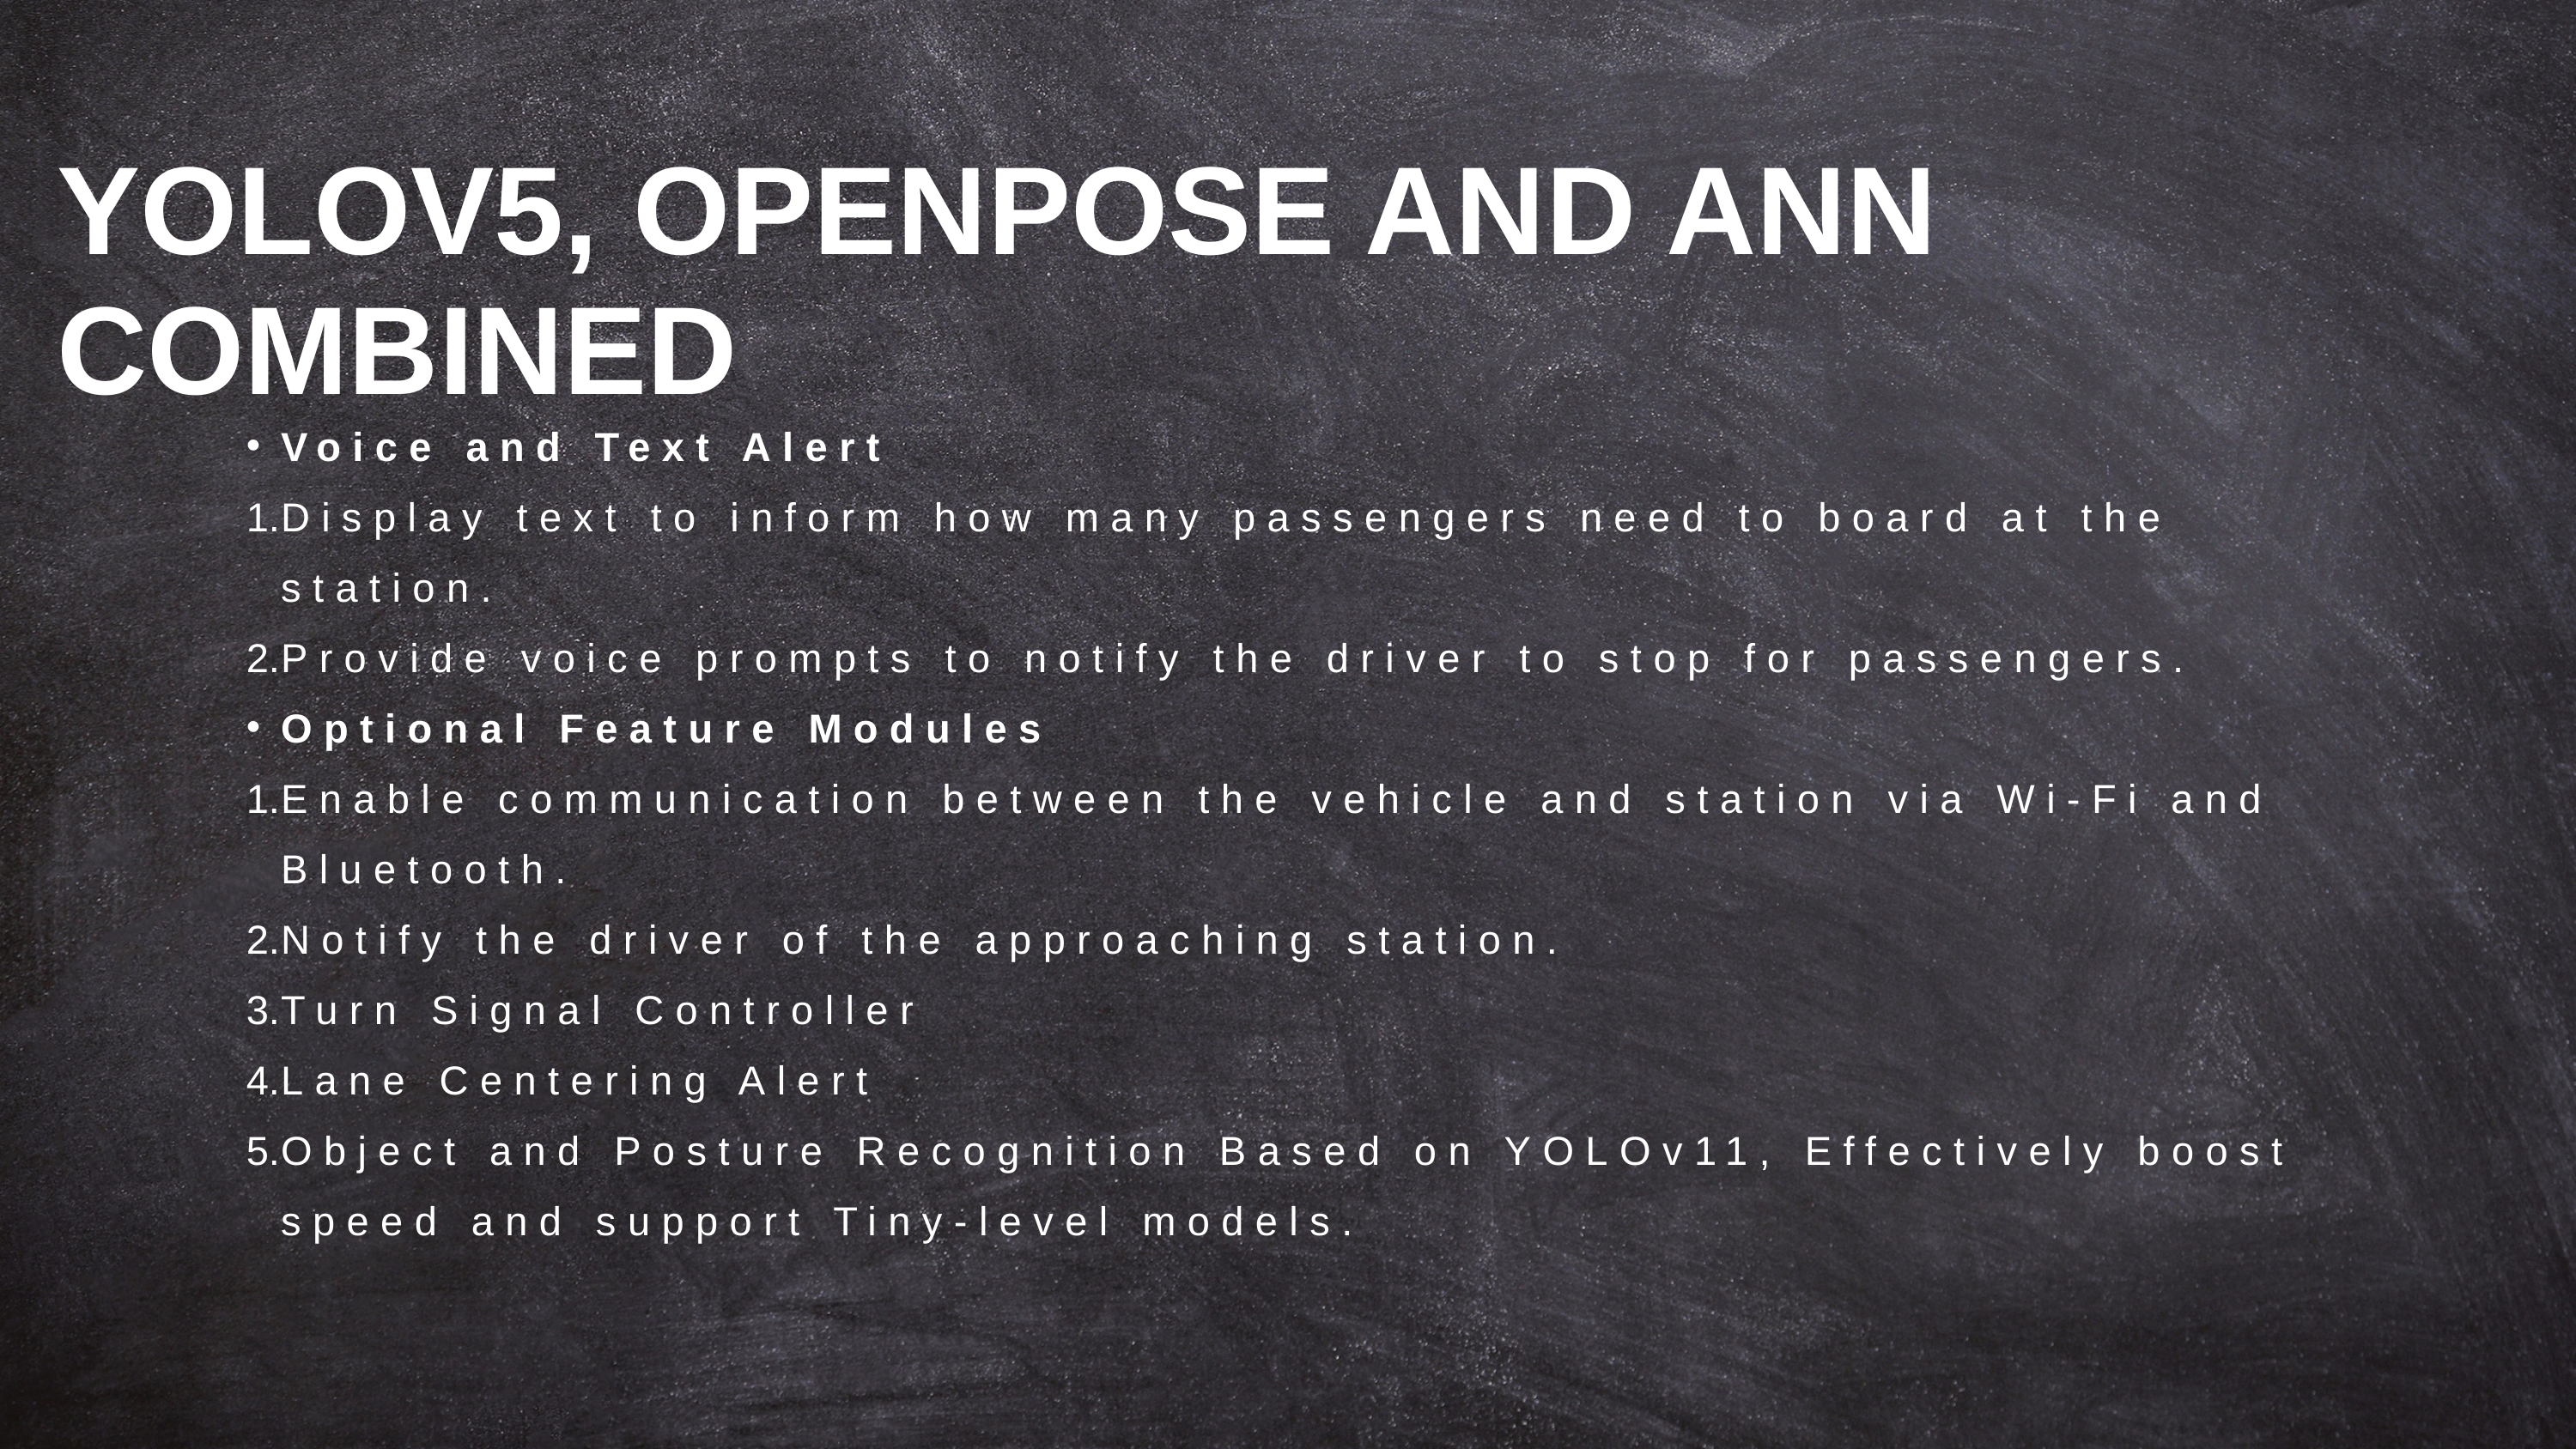

YOLOV5, OPENPOSE AND ANN COMBINED
Voice and Text Alert
Display text to inform how many passengers need to board at the station.
Provide voice prompts to notify the driver to stop for passengers.
Optional Feature Modules
Enable communication between the vehicle and station via Wi-Fi and Bluetooth.
Notify the driver of the approaching station.
Turn Signal Controller
Lane Centering Alert
Object and Posture Recognition Based on YOLOv11, Effectively boost speed and support Tiny-level models.